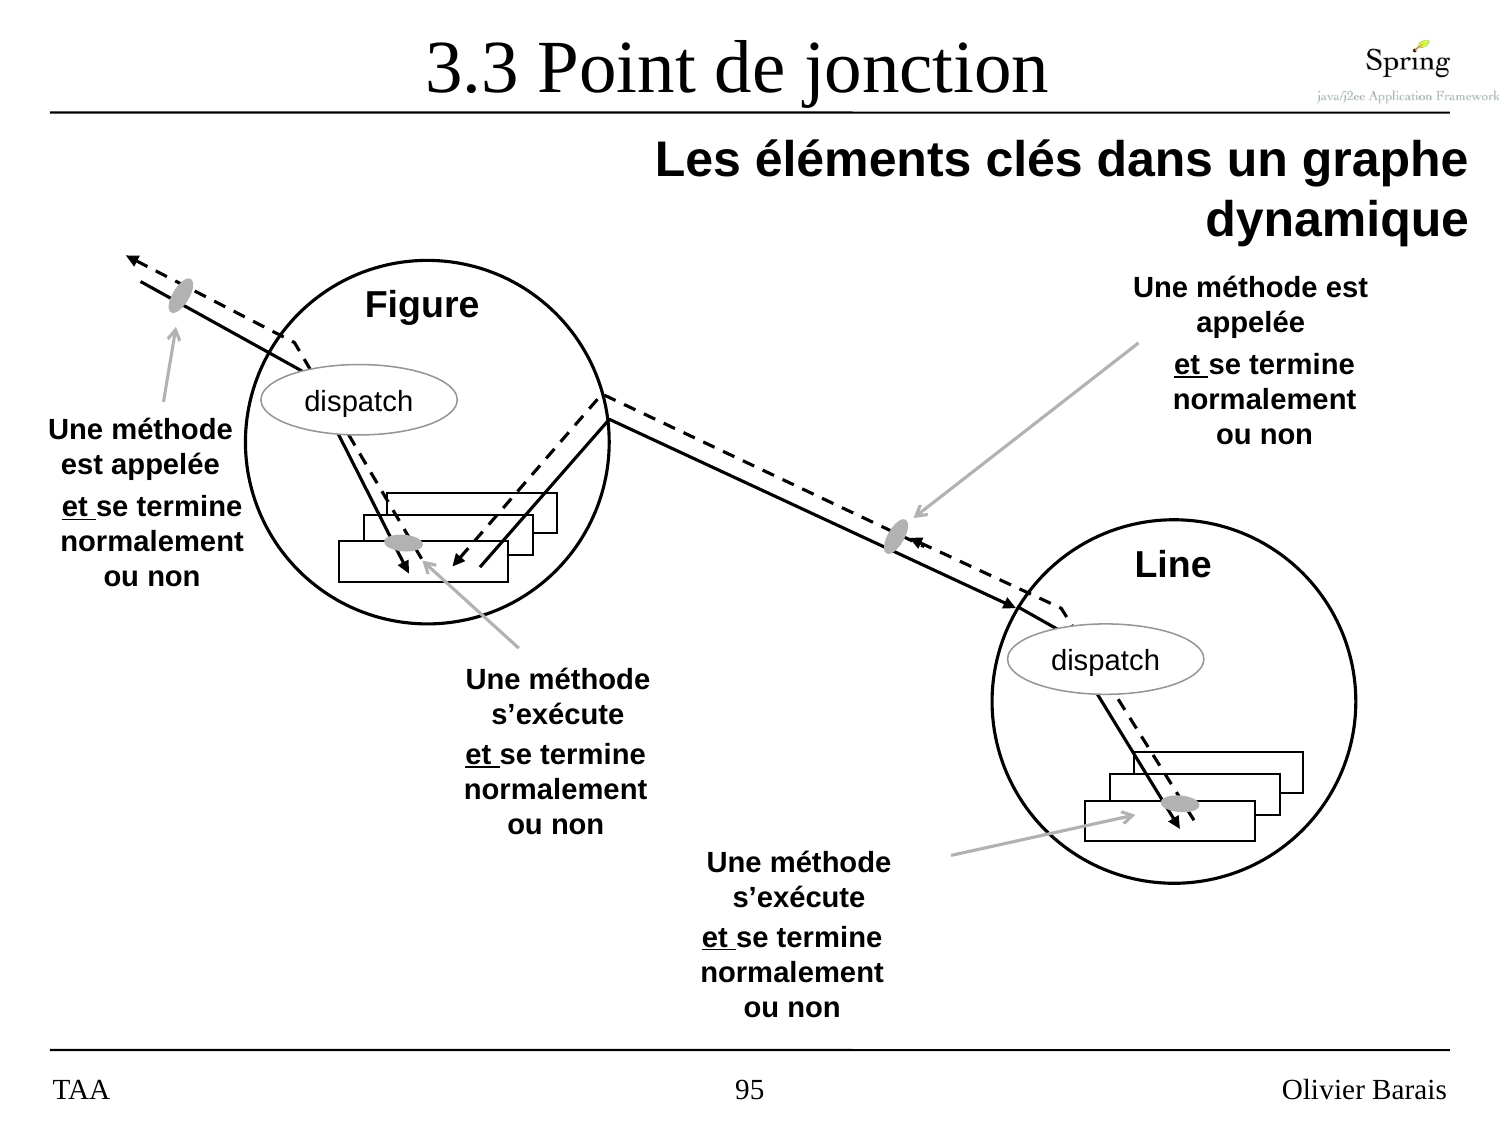

# 3.3 Point de jonction
Les éléments clés dans un graphe dynamique

Une méthode est appelée

Figure

Une méthode est appelée

et se termine normalement ou non
dispatch

et se termine normalement ou non

Line

Une méthode s’exécute

dispatch
et se termine normalement ou non

Une méthode s’exécute
et se termine normalement ou non
TAA
95
Olivier Barais